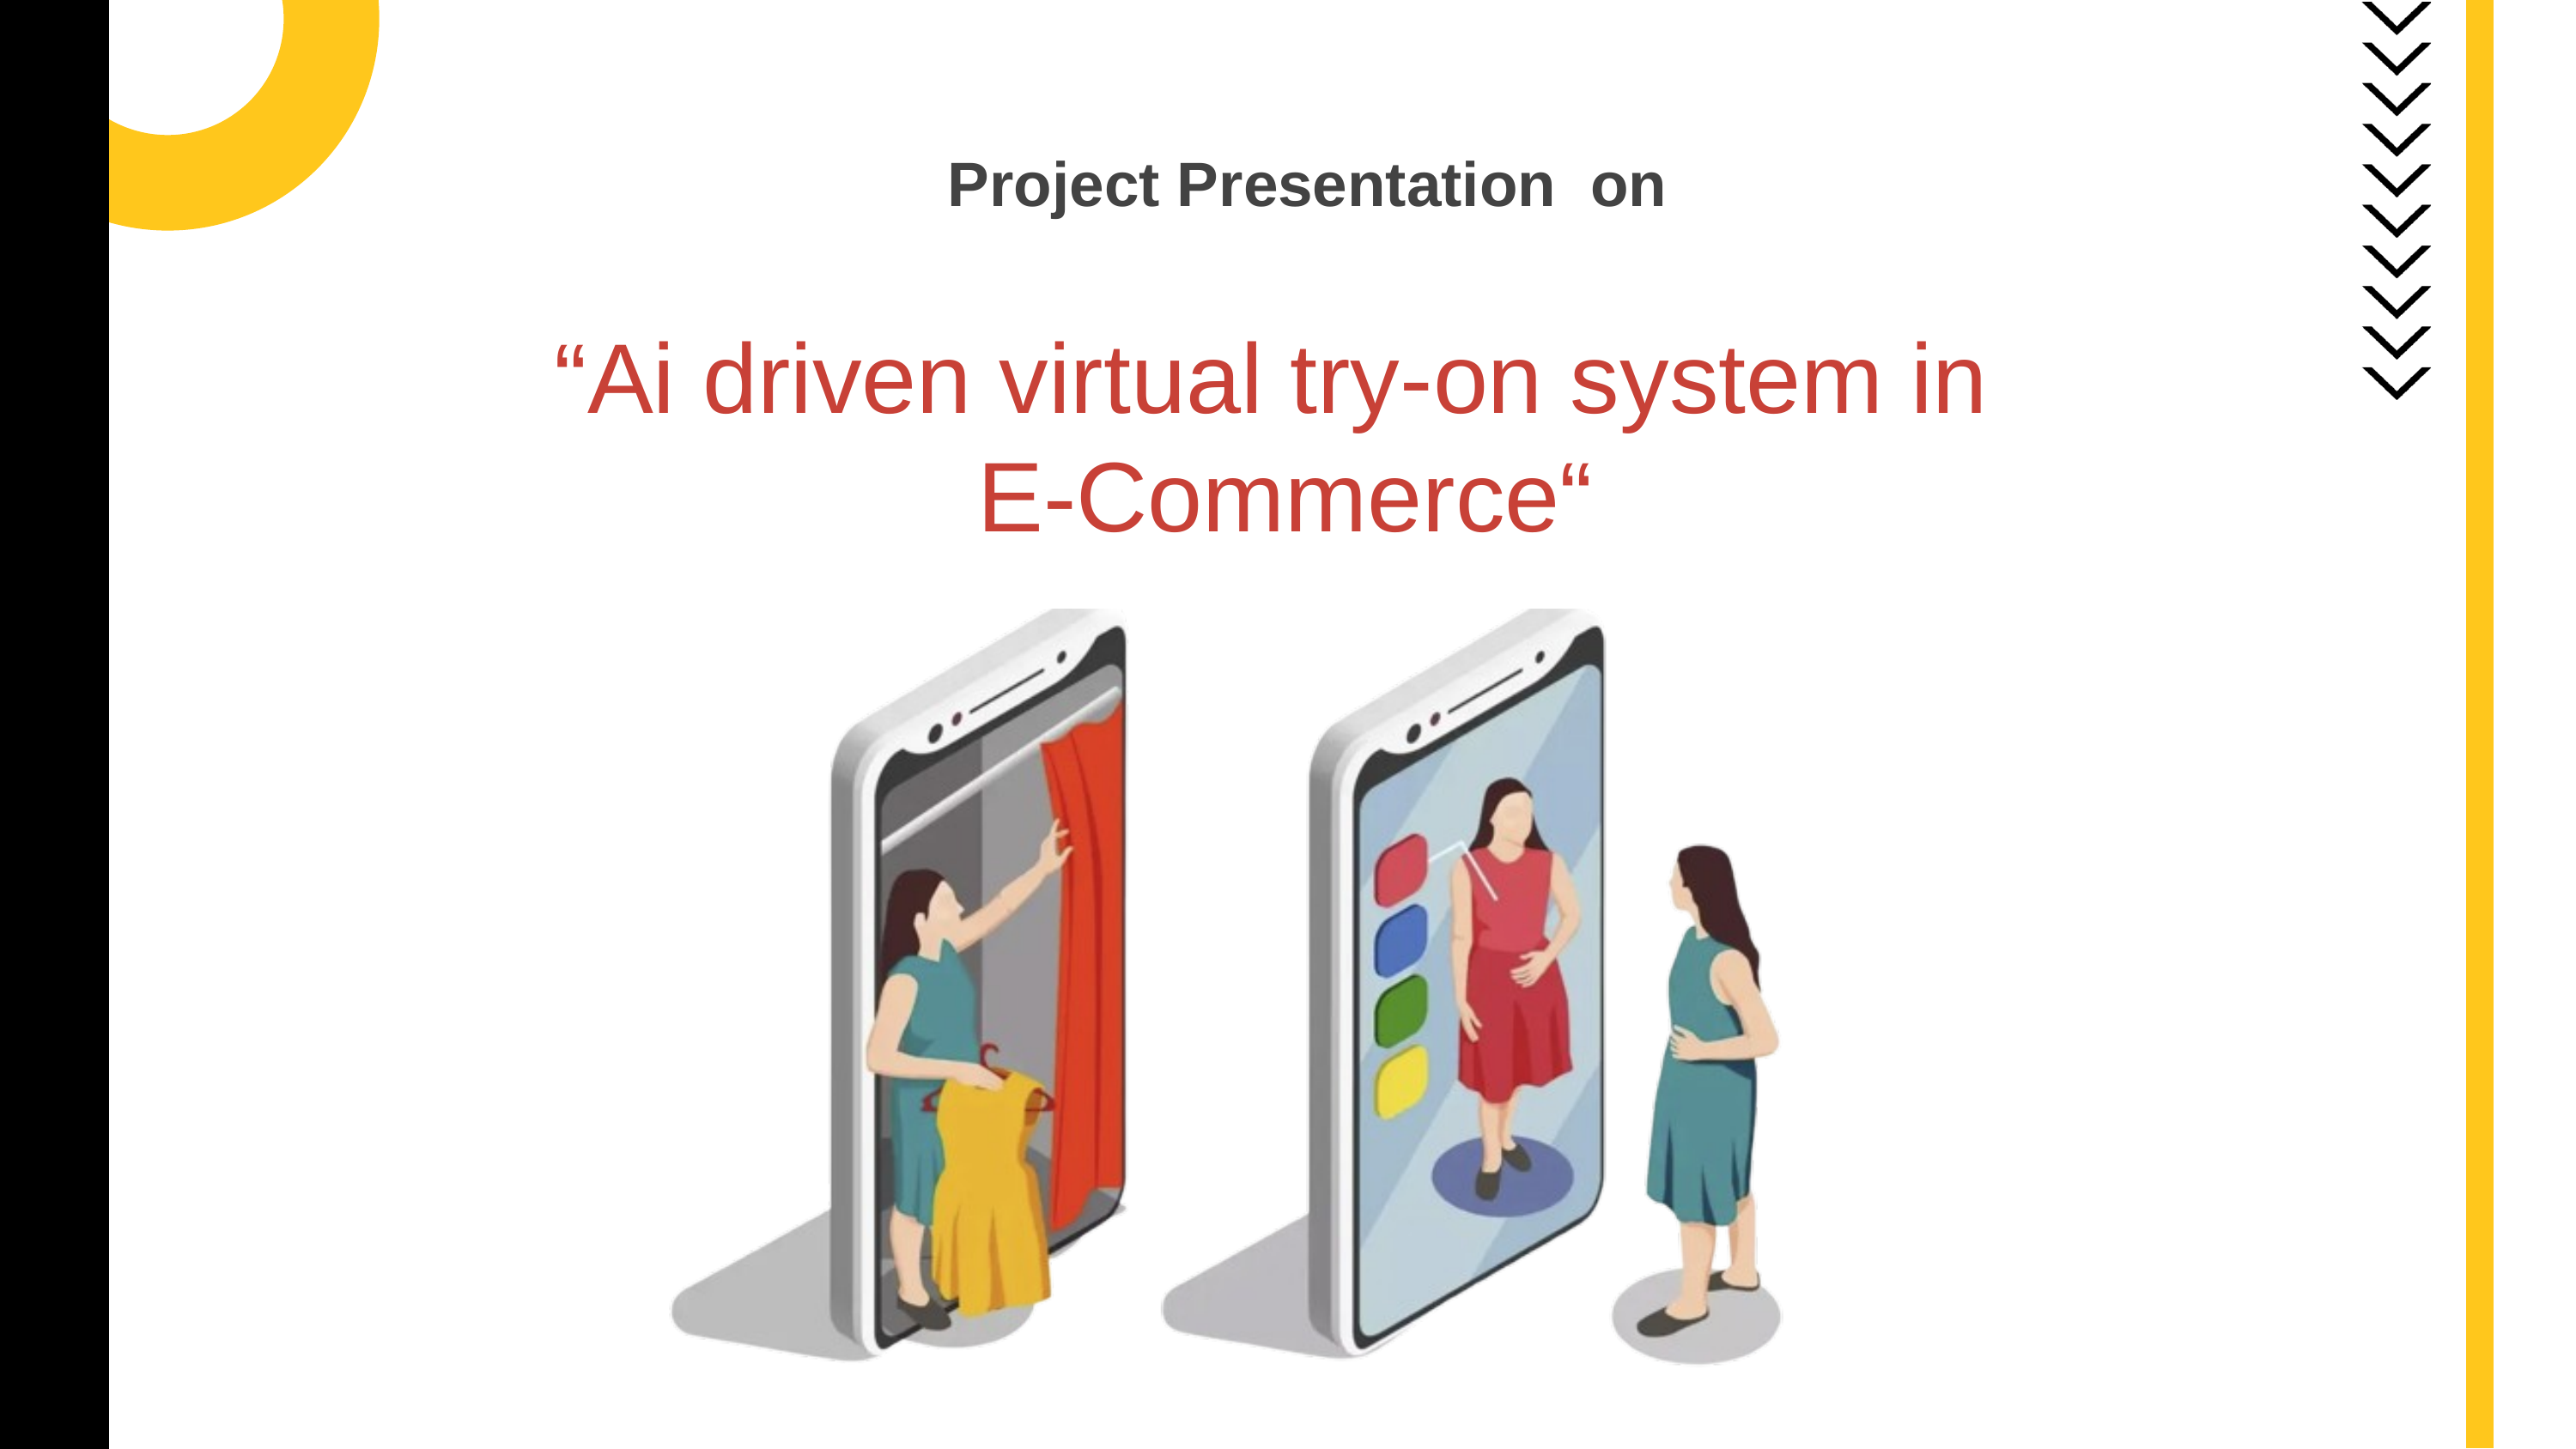

Project Presentation  on
“Ai driven virtual try-on system in
E-Commerce“